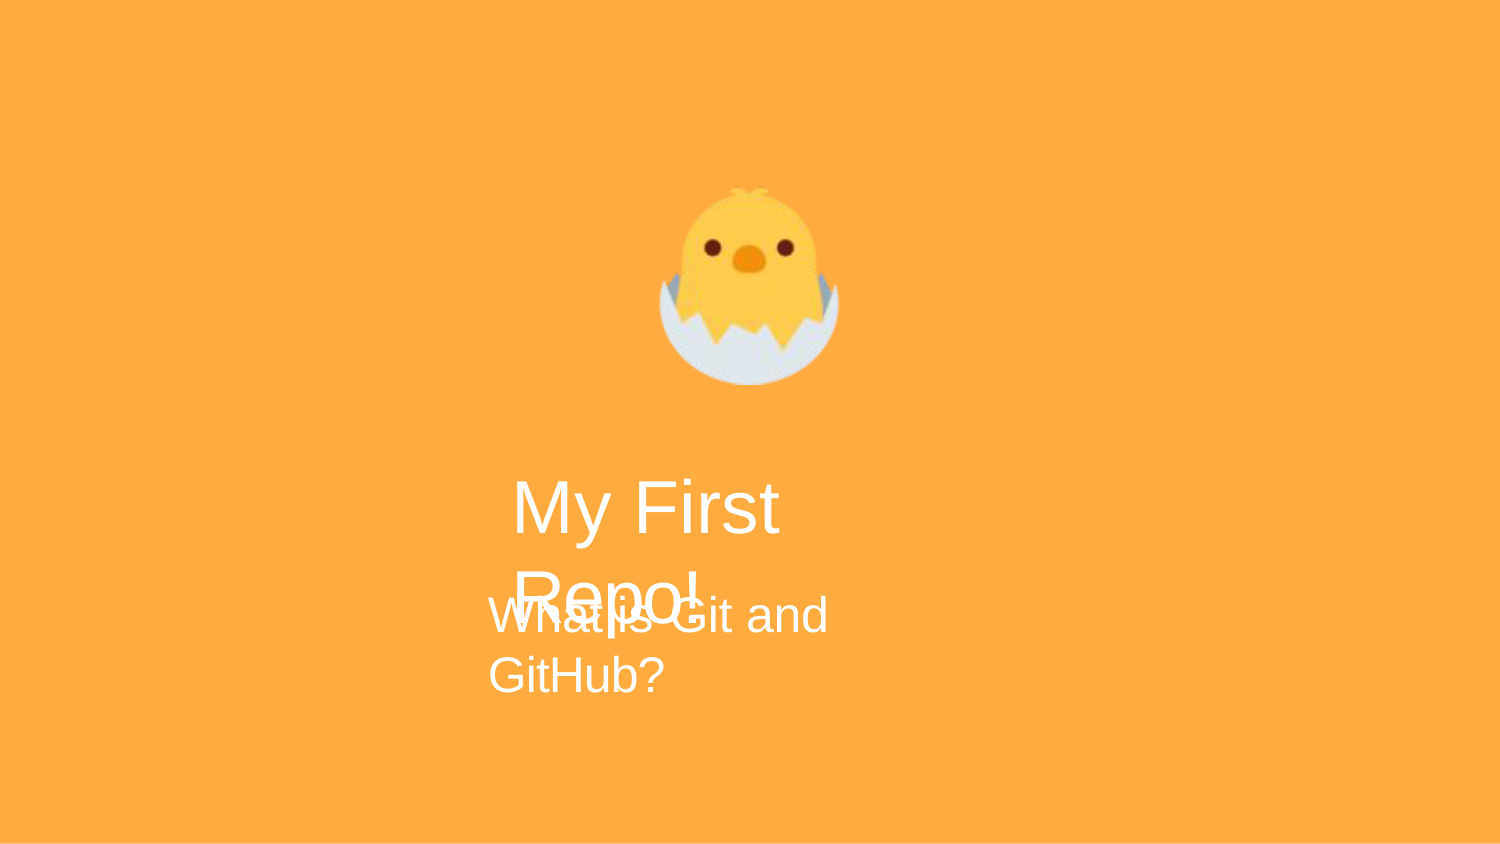

My First Repo!
What is Git and GitHub?